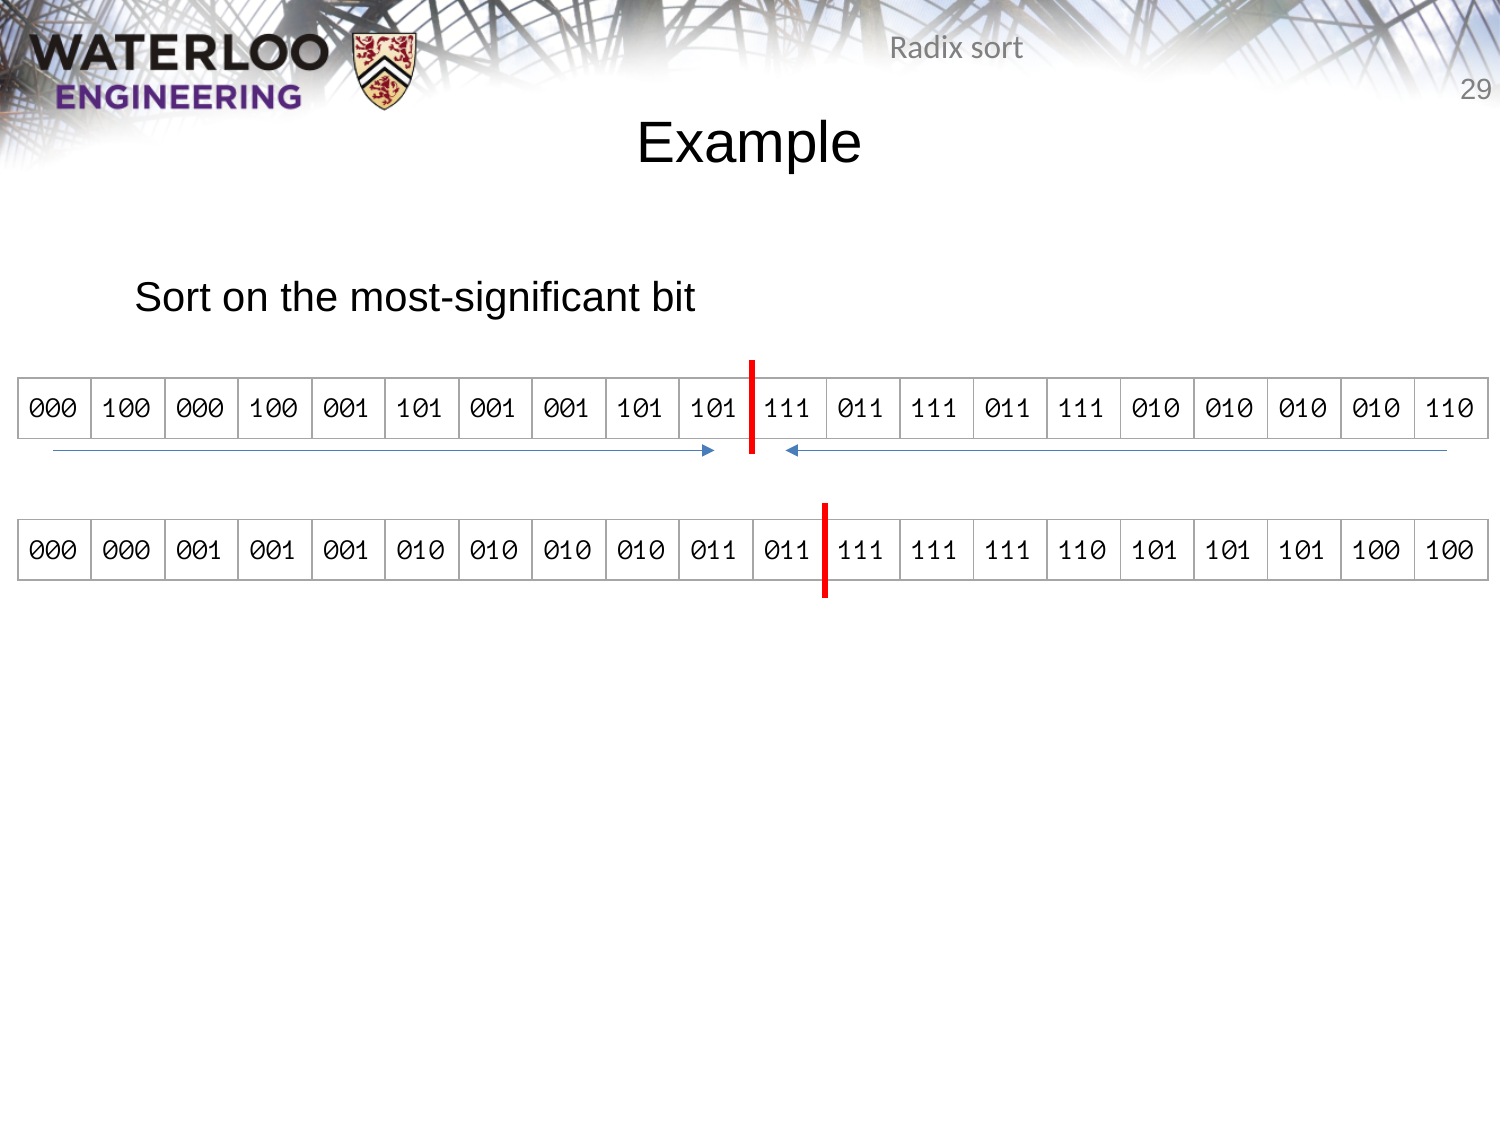

# Example
	Sort on the most-significant bit
| 000 | 100 | 000 | 100 | 001 | 101 | 001 | 001 | 101 | 101 | 111 | 011 | 111 | 011 | 111 | 010 | 010 | 010 | 010 | 110 |
| --- | --- | --- | --- | --- | --- | --- | --- | --- | --- | --- | --- | --- | --- | --- | --- | --- | --- | --- | --- |
| 000 | 000 | 001 | 001 | 001 | 010 | 010 | 010 | 010 | 011 | 011 | 111 | 111 | 111 | 110 | 101 | 101 | 101 | 100 | 100 |
| --- | --- | --- | --- | --- | --- | --- | --- | --- | --- | --- | --- | --- | --- | --- | --- | --- | --- | --- | --- |